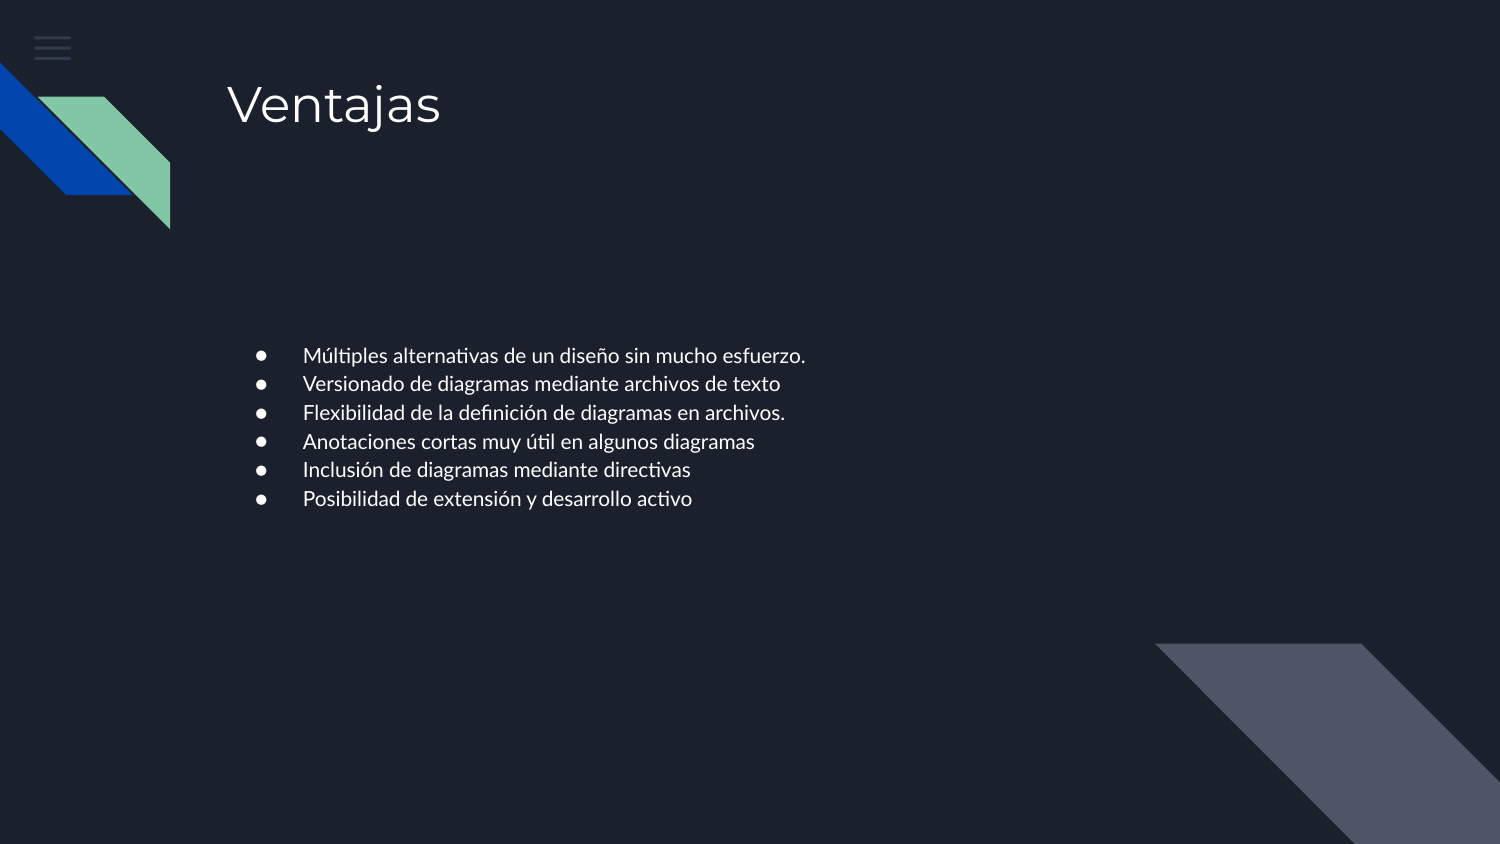

# Ventajas
Múltiples alternativas de un diseño sin mucho esfuerzo.
Versionado de diagramas mediante archivos de texto
Flexibilidad de la definición de diagramas en archivos.
Anotaciones cortas muy útil en algunos diagramas
Inclusión de diagramas mediante directivas
Posibilidad de extensión y desarrollo activo